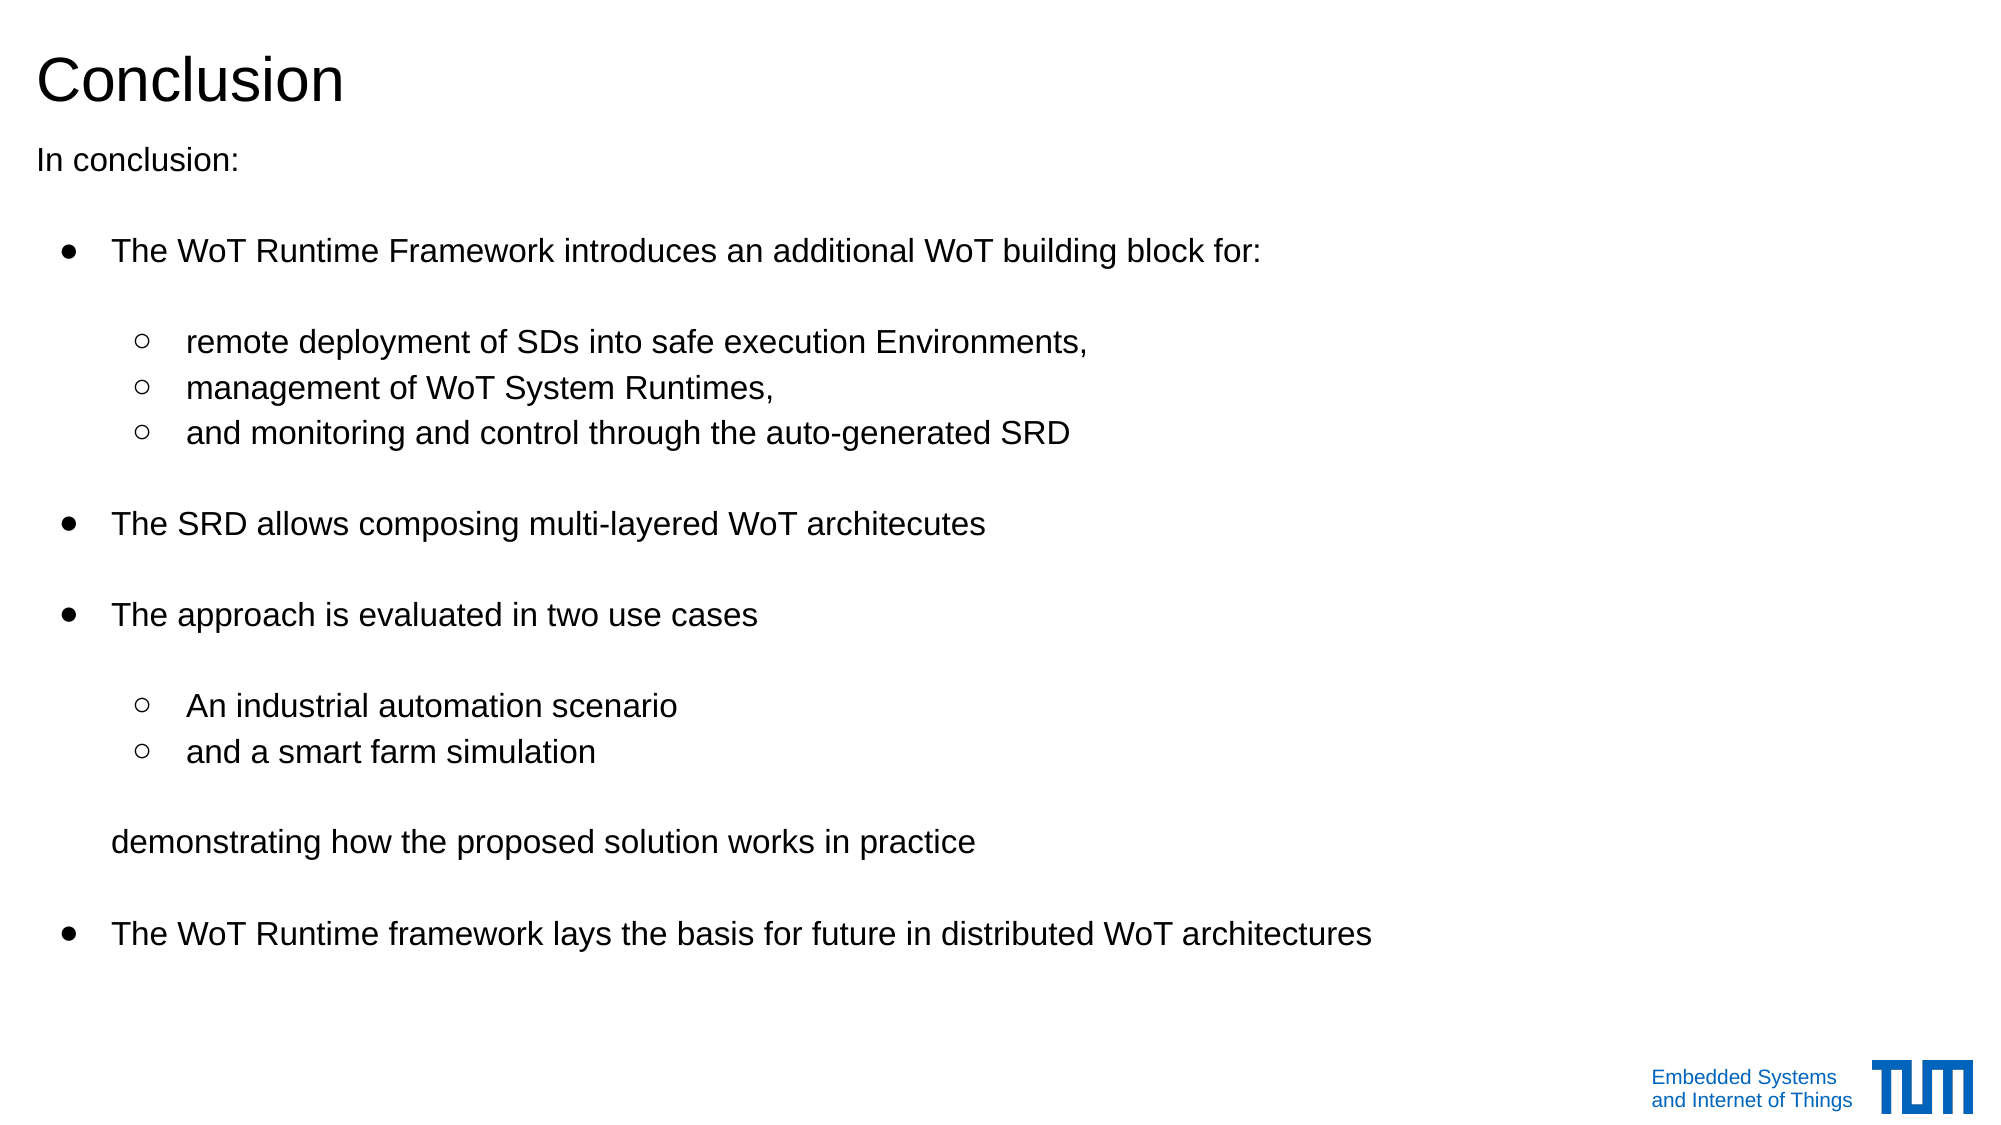

# Conclusion
In conclusion:

The WoT Runtime Framework introduces an additional WoT building block for:

remote deployment of SDs into safe execution Environments,
management of WoT System Runtimes,
and monitoring and control through the auto-generated SRD

The SRD allows composing multi-layered WoT architecutes

The approach is evaluated in two use cases

An industrial automation scenario
and a smart farm simulation

demonstrating how the proposed solution works in practice

The WoT Runtime framework lays the basis for future in distributed WoT architectures